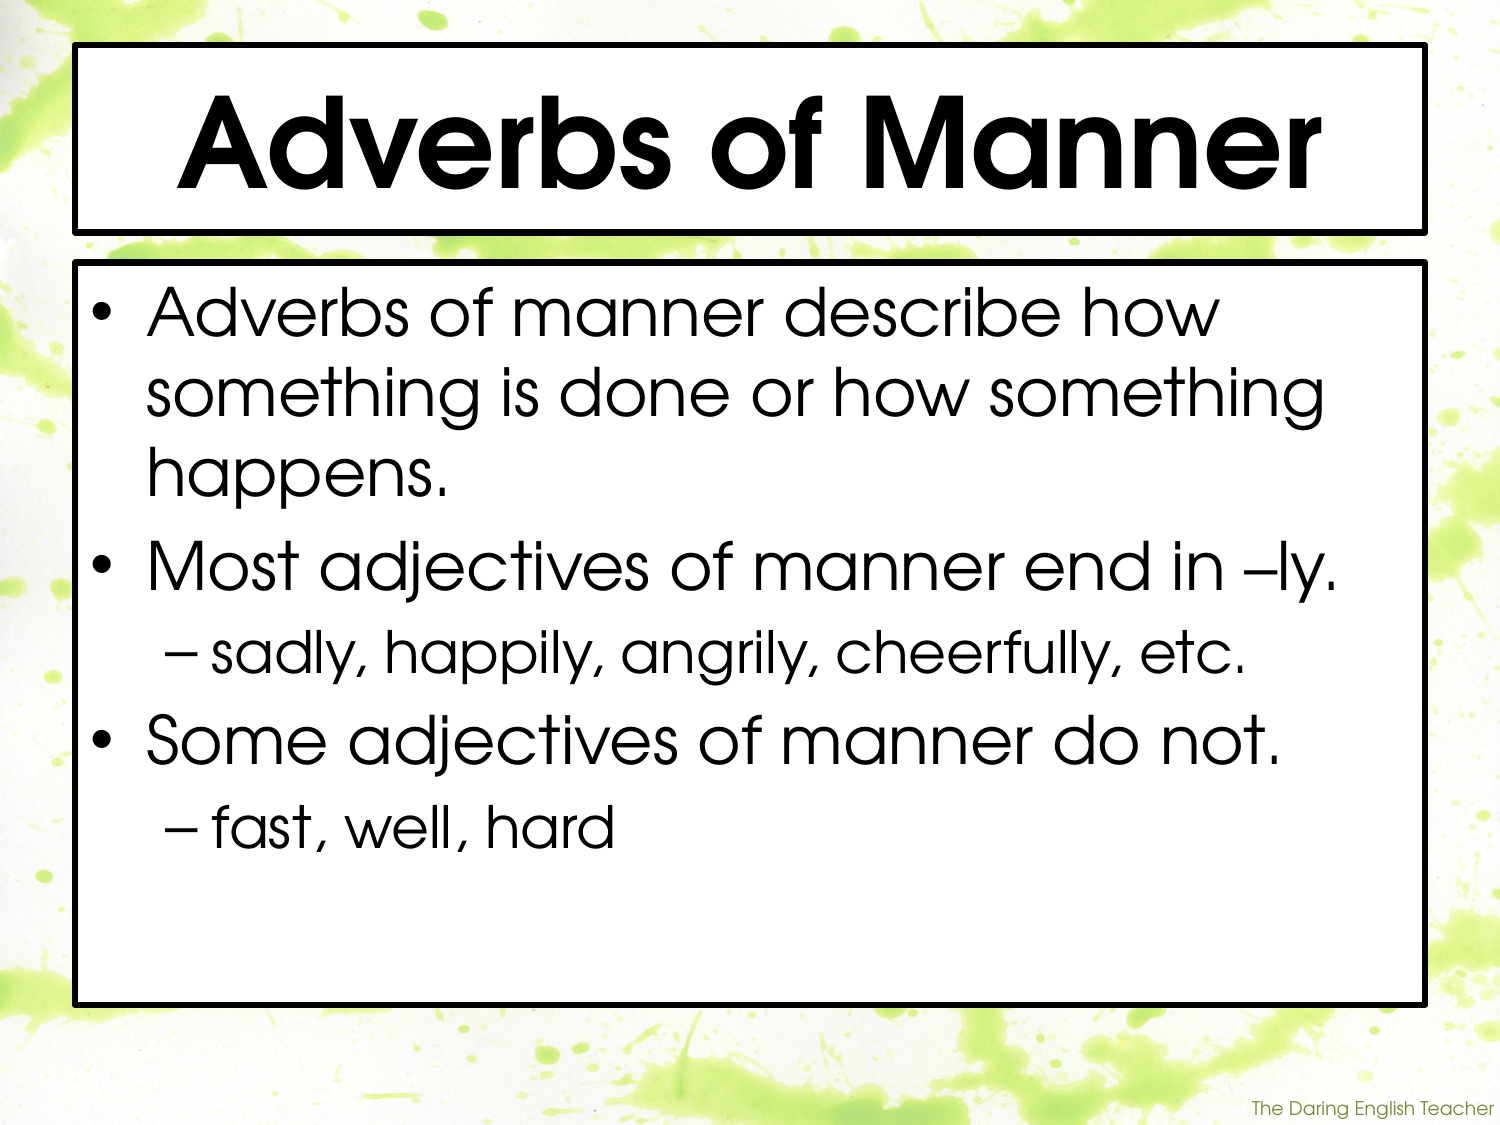

# Adverbs of Manner
Adverbs of manner describe how something is done or how something happens.
Most adjectives of manner end in –ly.
sadly, happily, angrily, cheerfully, etc.
Some adjectives of manner do not.
fast, well, hard